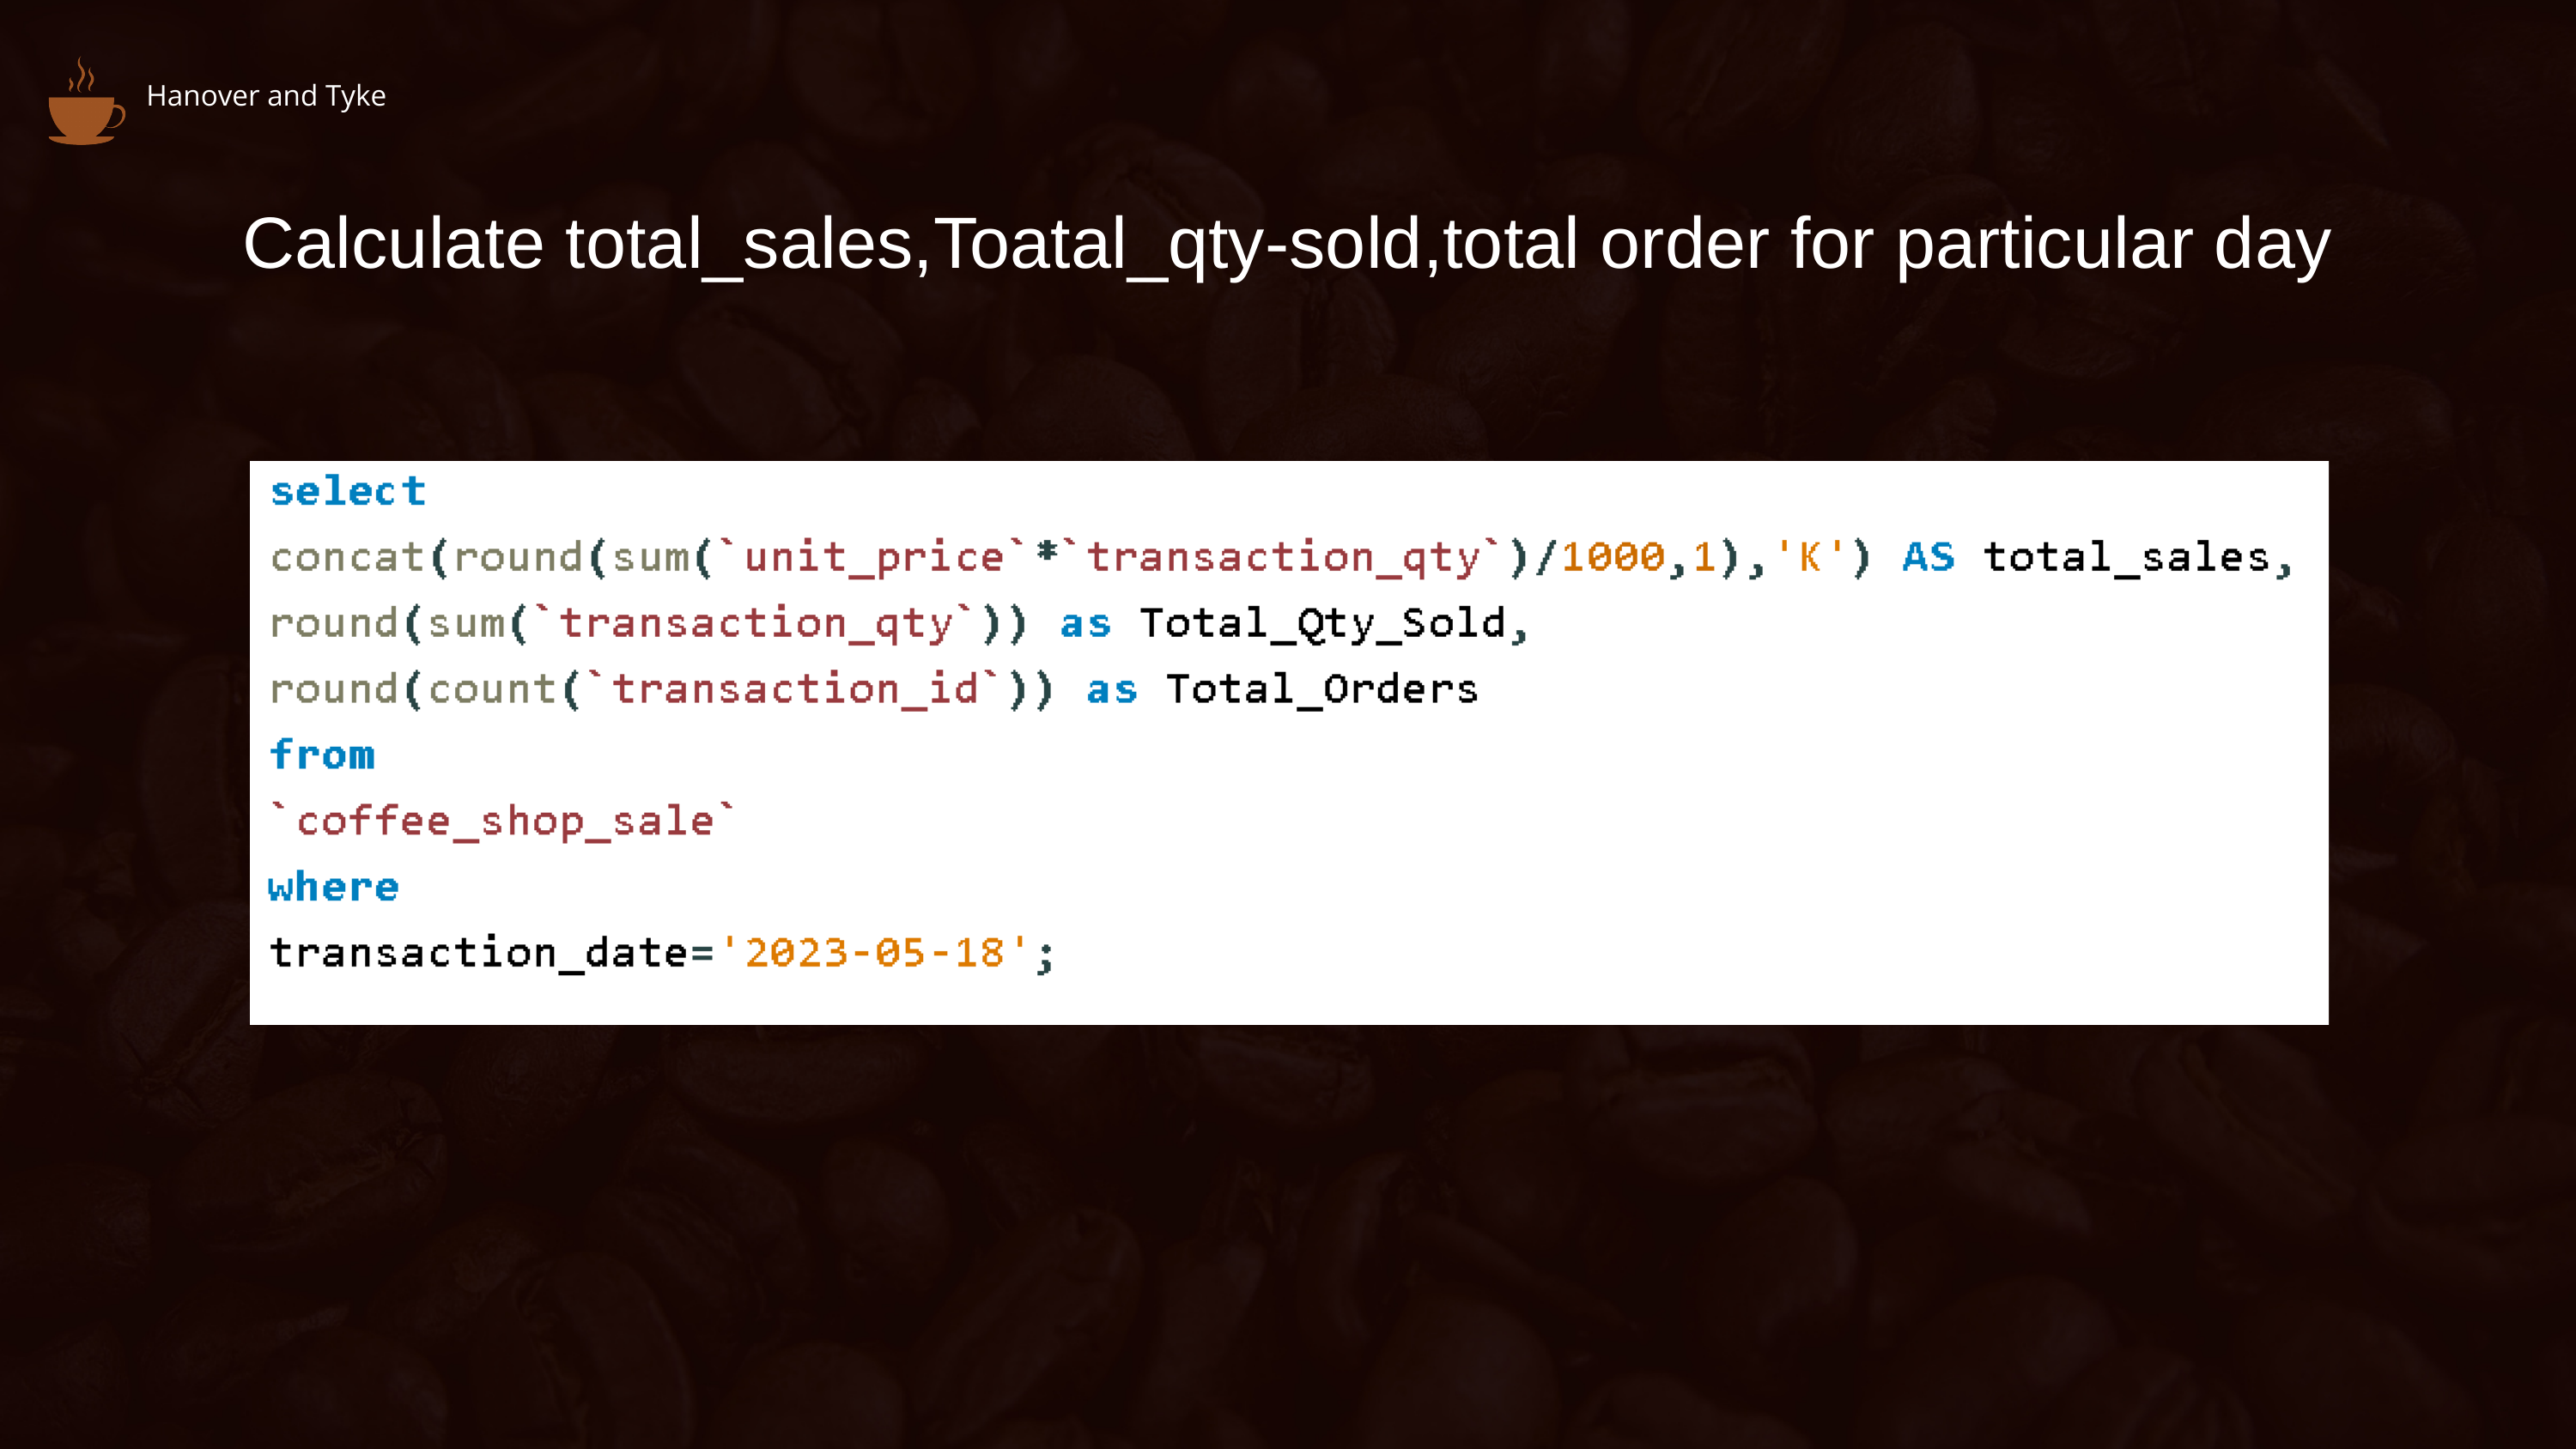

Hanover and Tyke
Calculate total_sales,Toatal_qty-sold,total order for particular day